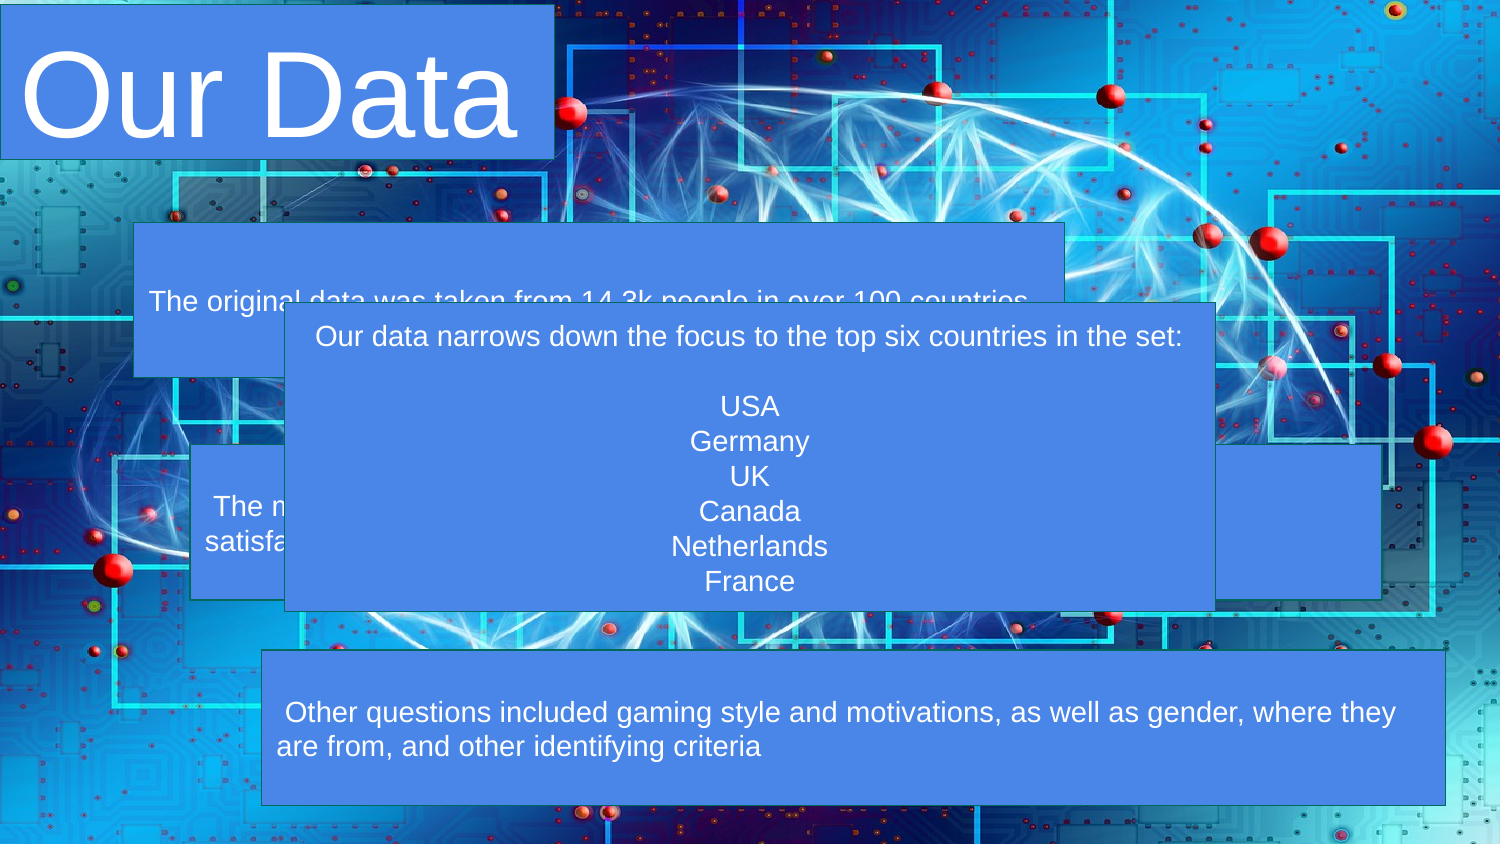

Our Data

The original data was taken from 14.3k people in over 100 countries.
Our data narrows down the focus to the top six countries in the set:

USA
Germany
UK
Canada
Netherlands
France
 The mental health questions were focused on anxiety, social phobias, and life satisfaction
 Other questions included gaming style and motivations, as well as gender, where they are from, and other identifying criteria